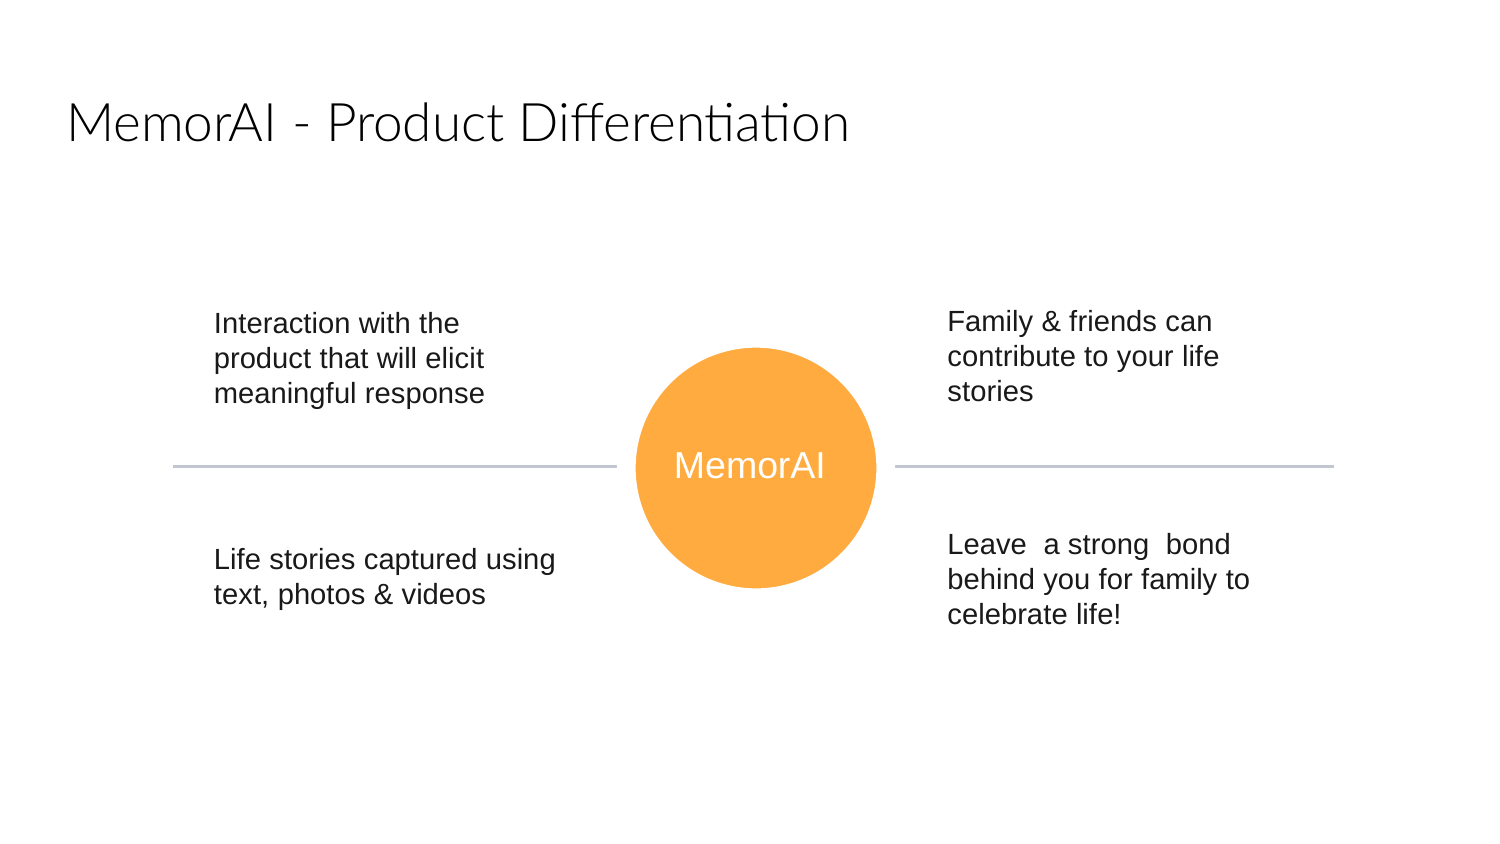

# MemorAI - Product Differentiation
Family & friends can contribute to your life stories
Interaction with the product that will elicit meaningful response

MemorAI
Life stories captured using text, photos & videos
Leave  a strong  bond behind you for family to celebrate life!